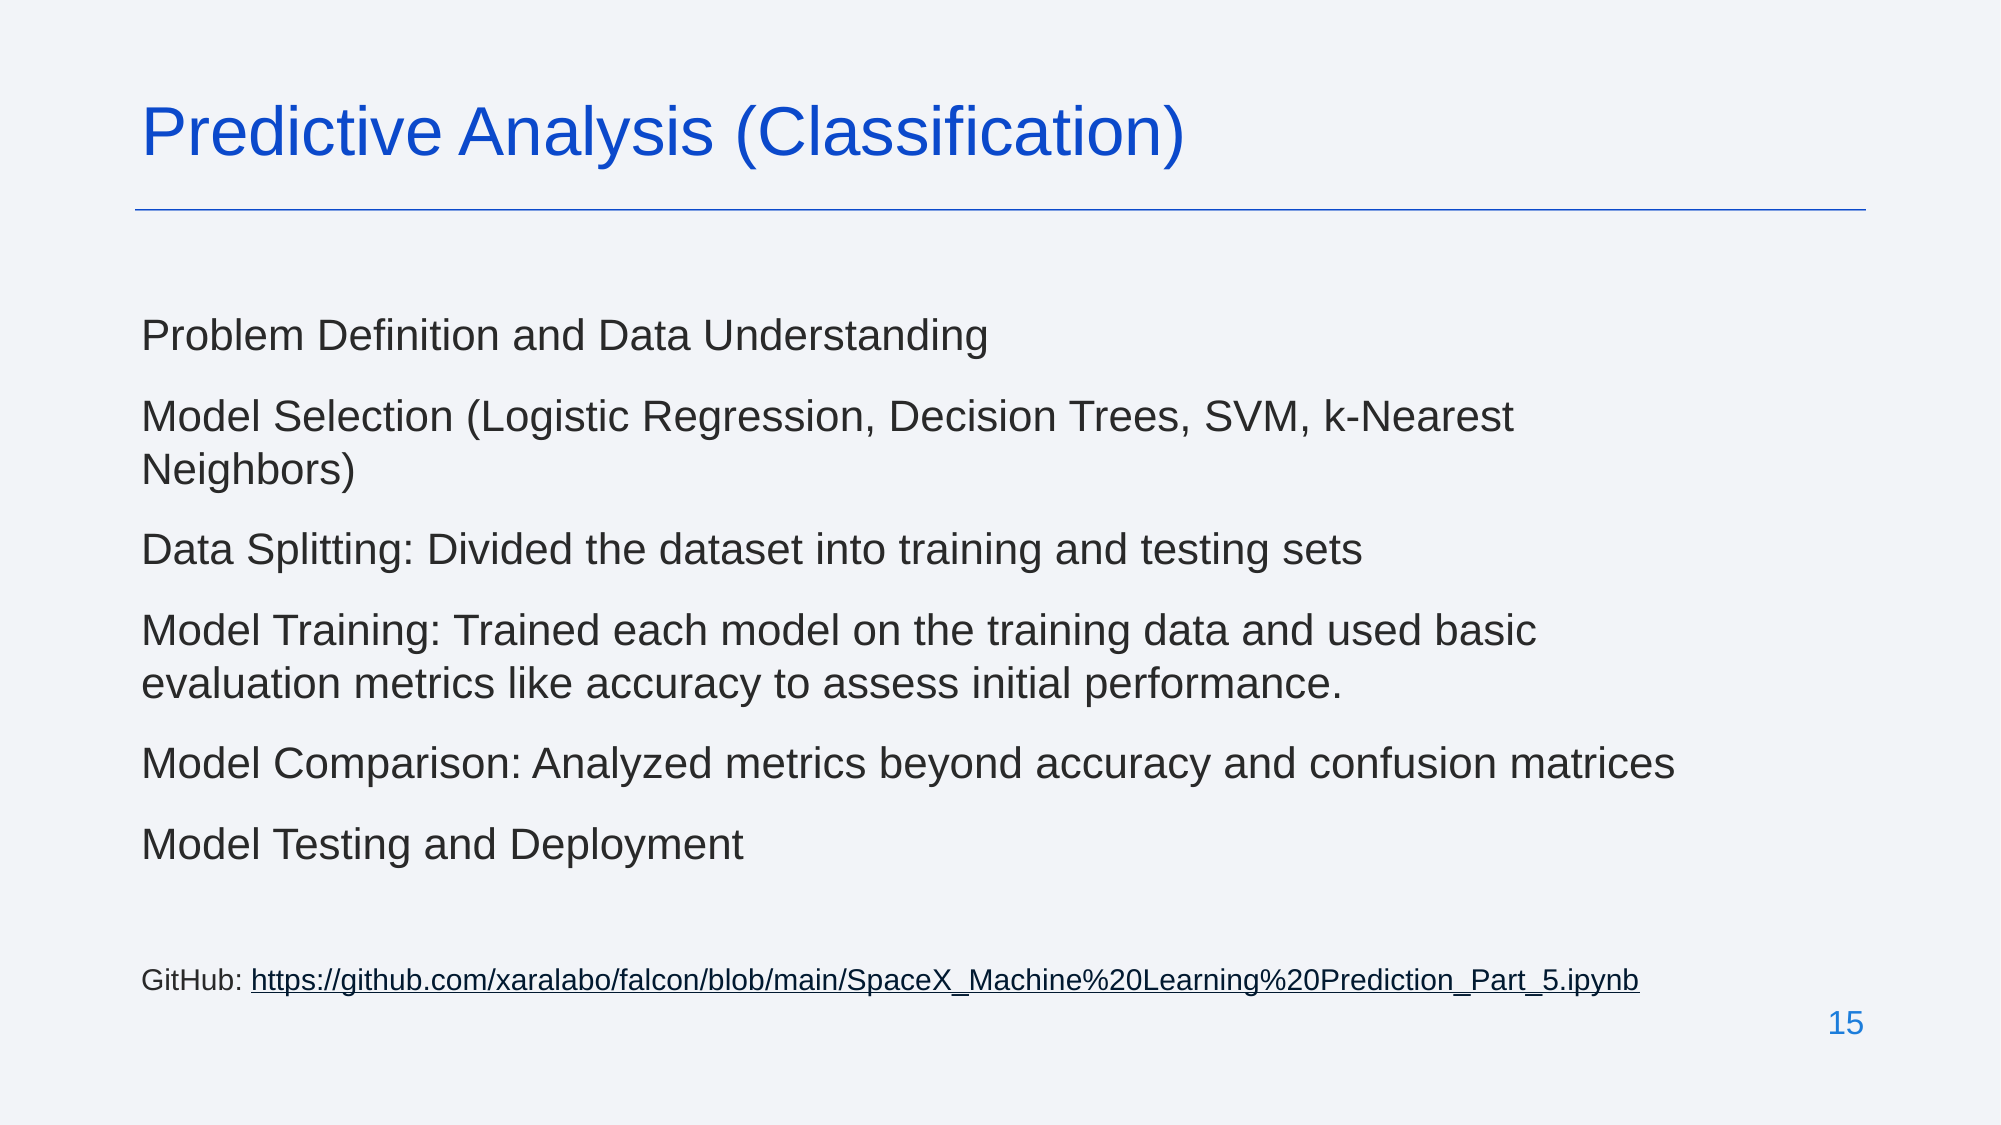

Predictive Analysis (Classification)
Problem Definition and Data Understanding
Model Selection (Logistic Regression, Decision Trees, SVM, k-Nearest Neighbors)
Data Splitting: Divided the dataset into training and testing sets
Model Training: Trained each model on the training data and used basic evaluation metrics like accuracy to assess initial performance.
Model Comparison: Analyzed metrics beyond accuracy and confusion matrices
Model Testing and Deployment

GitHub: https://github.com/xaralabo/falcon/blob/main/SpaceX_Machine%20Learning%20Prediction_Part_5.ipynb

15